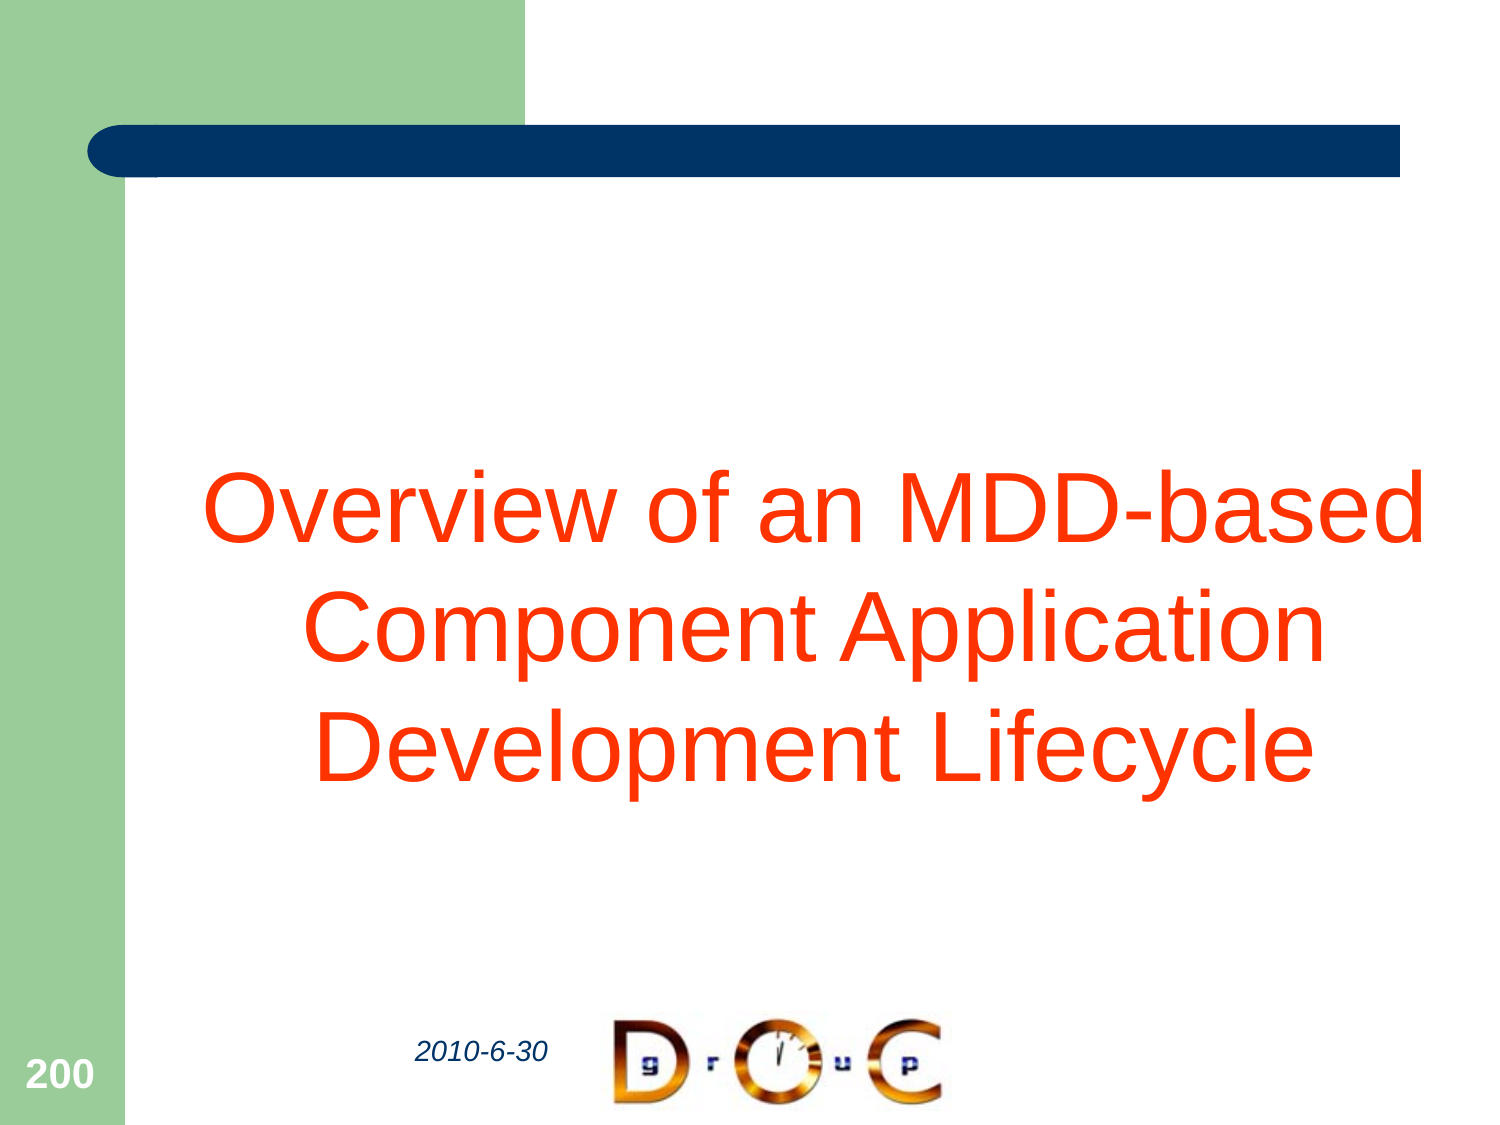

Overview of an MDD-based Component Application Development Lifecycle
200
2010-6-30